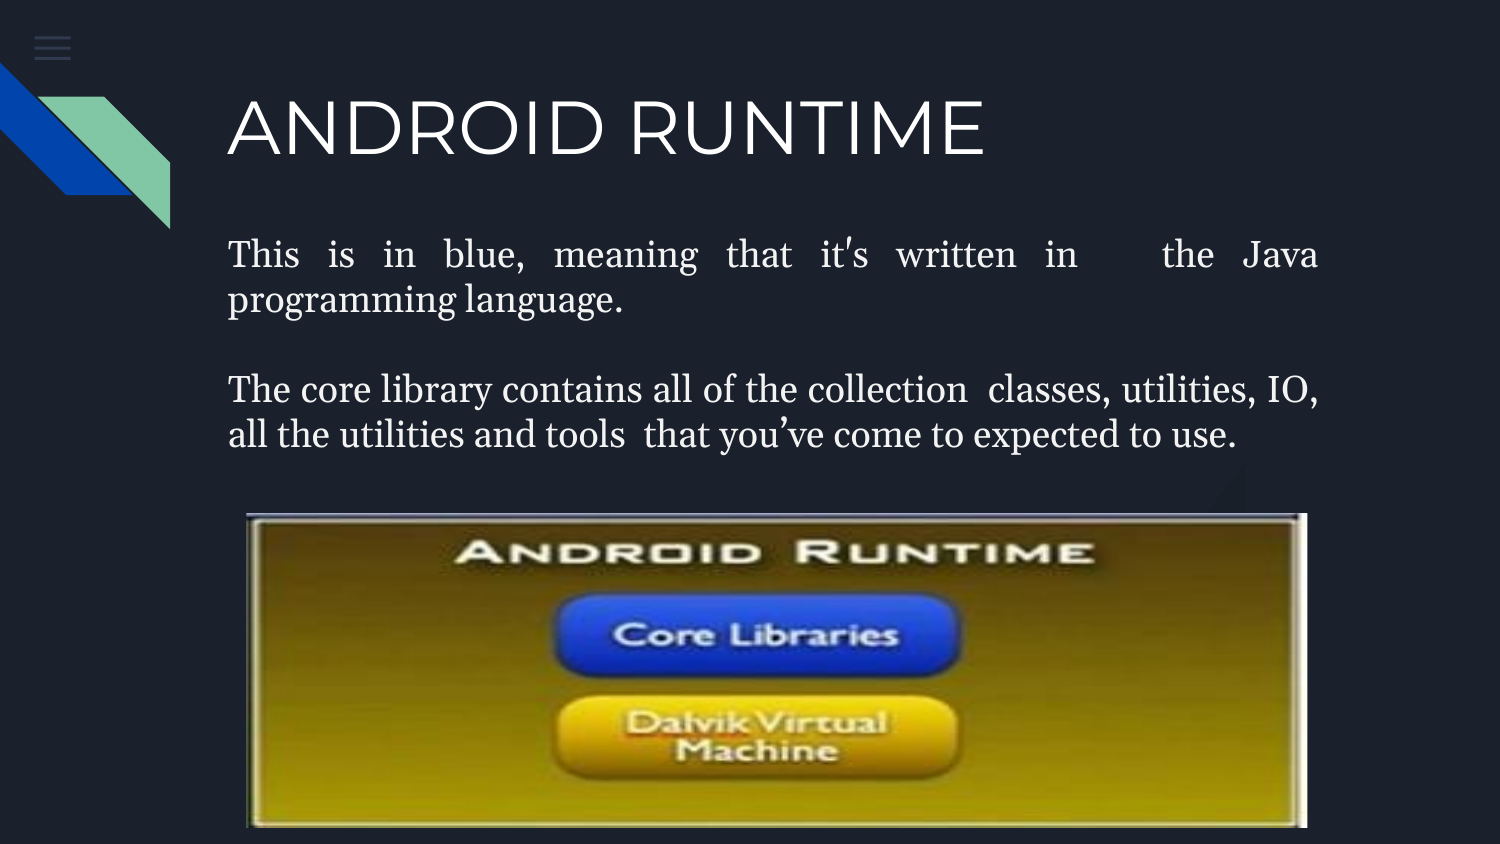

# ANDROID RUNTIME
This is in blue, meaning that it's written in   the Java programming language.

The core library contains all of the collection  classes, utilities, IO, all the utilities and tools  that you’ve come to expected to use.